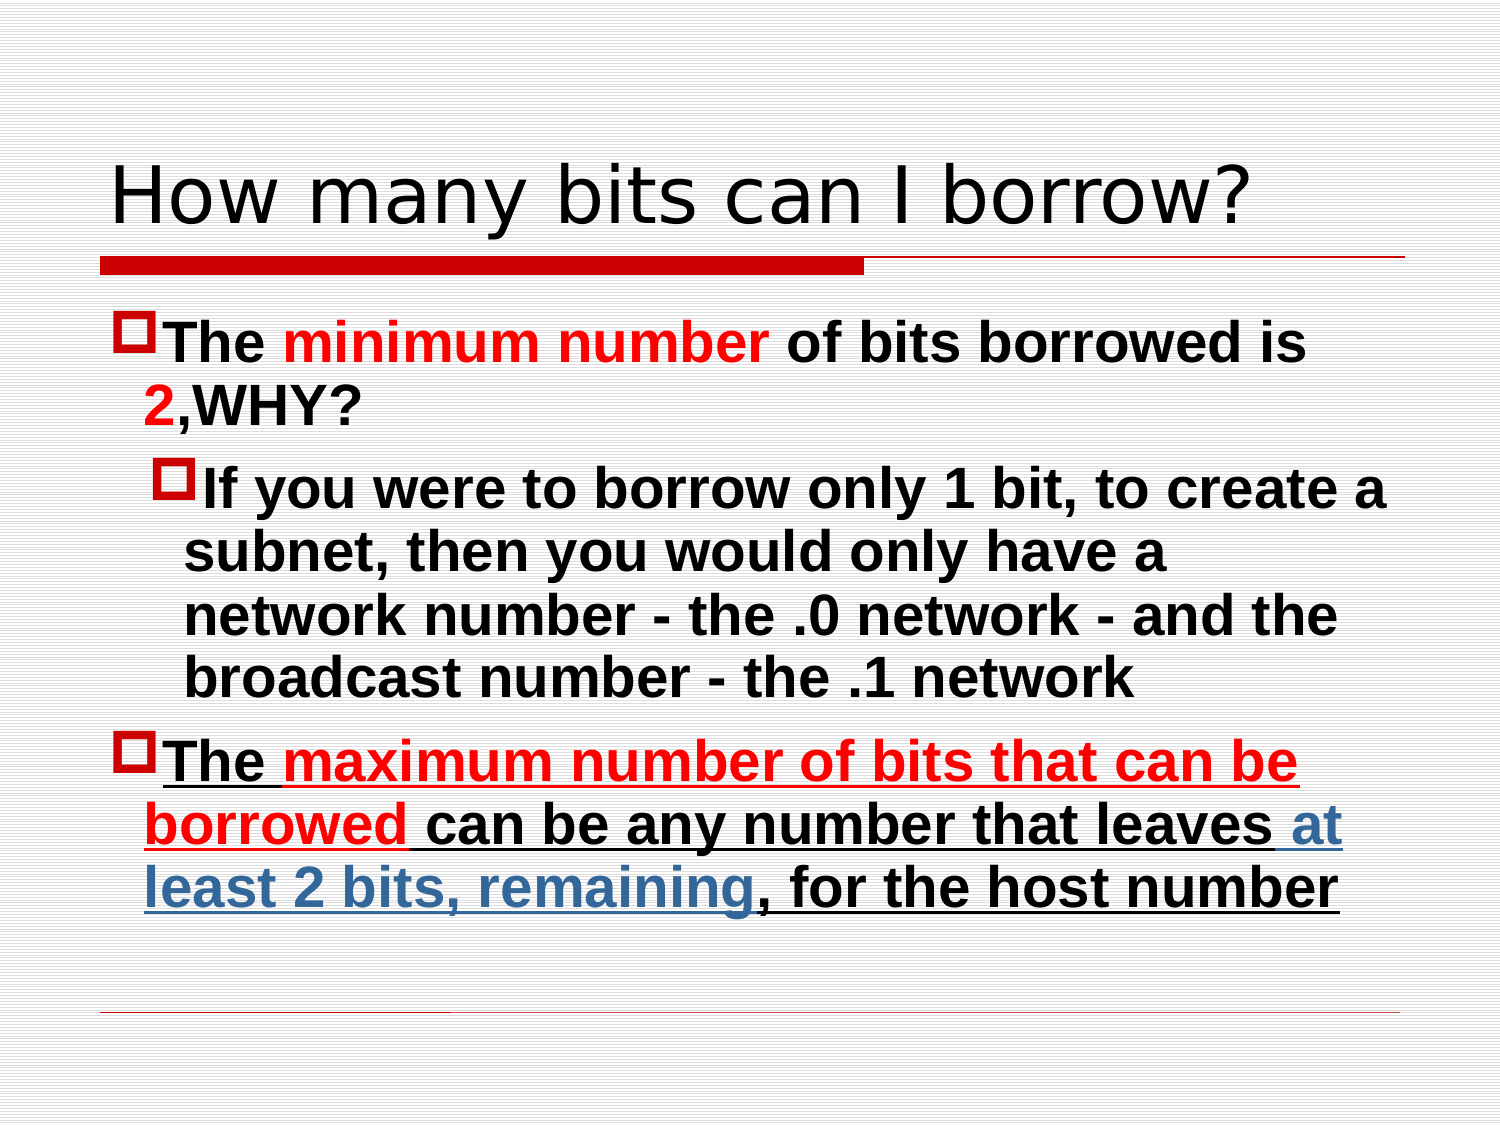

How many bits can I borrow?
The minimum number of bits borrowed is 2,WHY?
If you were to borrow only 1 bit, to create a subnet, then you would only have a network number - the .0 network - and the broadcast number - the .1 network
The maximum number of bits that can be borrowed can be any number that leaves at least 2 bits, remaining, for the host number